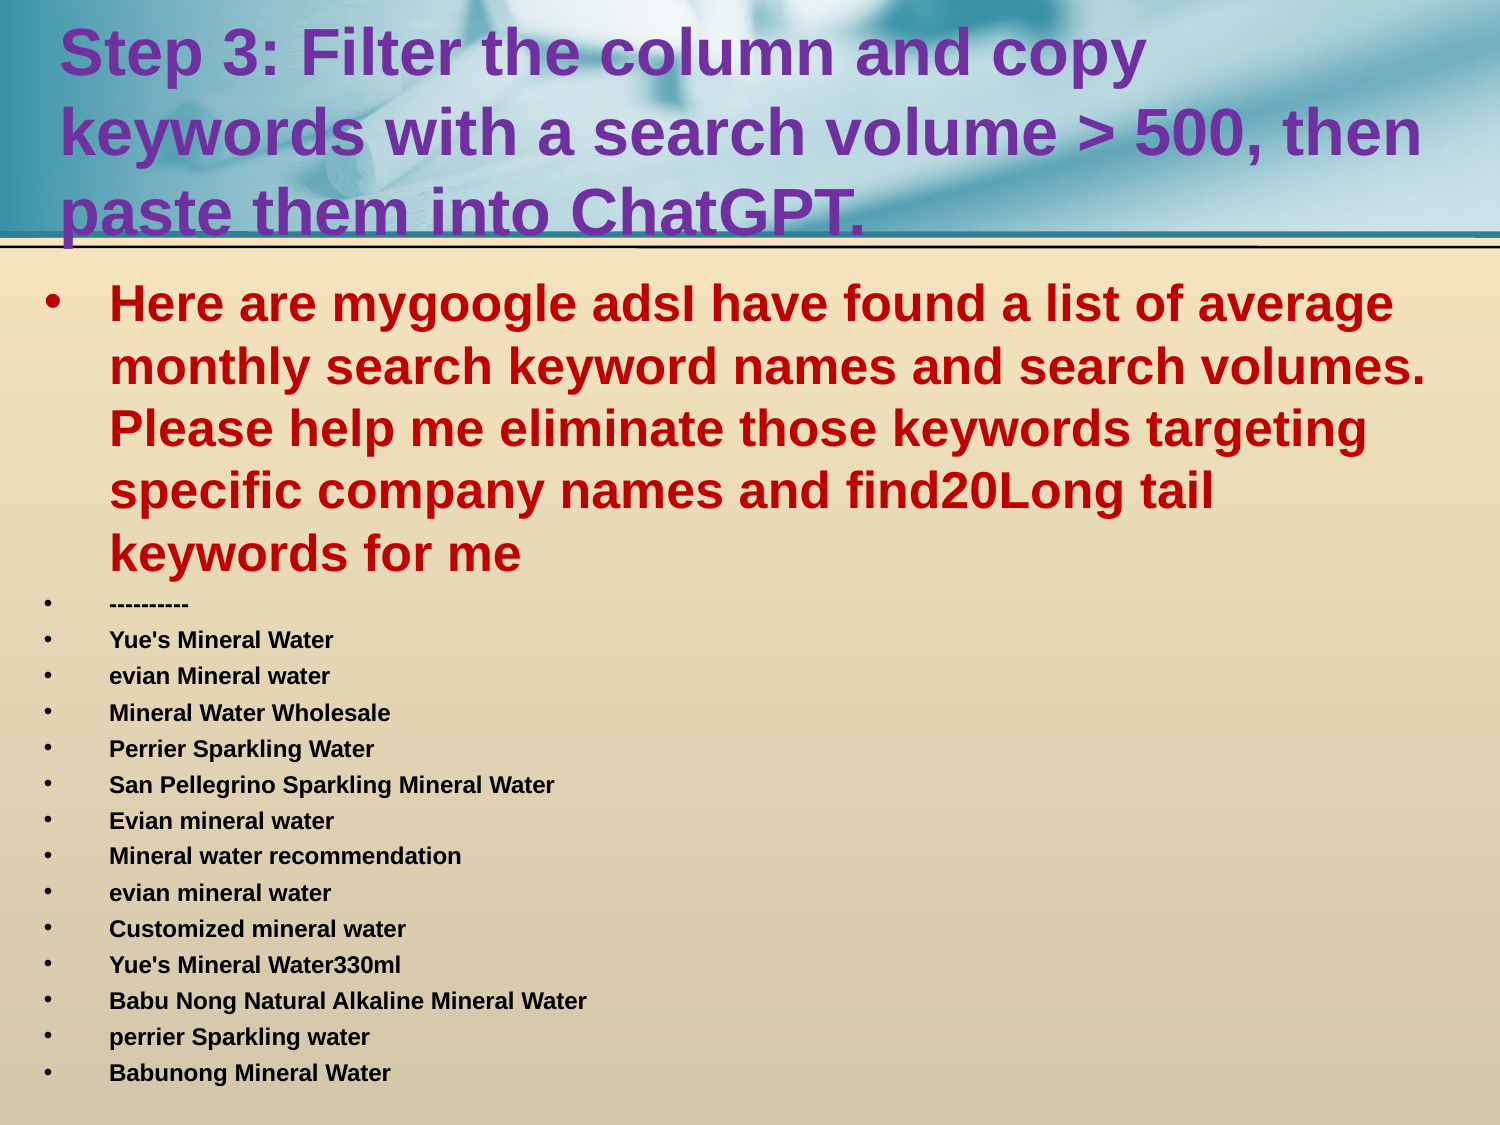

# Step 3: Filter the column and copy keywords with a search volume > 500, then paste them into ChatGPT.
Here are mygoogle adsI have found a list of average monthly search keyword names and search volumes. Please help me eliminate those keywords targeting specific company names and find20Long tail keywords for me
----------
Yue's Mineral Water
evian Mineral water
Mineral Water Wholesale
Perrier Sparkling Water
San Pellegrino Sparkling Mineral Water
Evian mineral water
Mineral water recommendation
evian mineral water
Customized mineral water
Yue's Mineral Water330ml
Babu Nong Natural Alkaline Mineral Water
perrier Sparkling water
Babunong Mineral Water